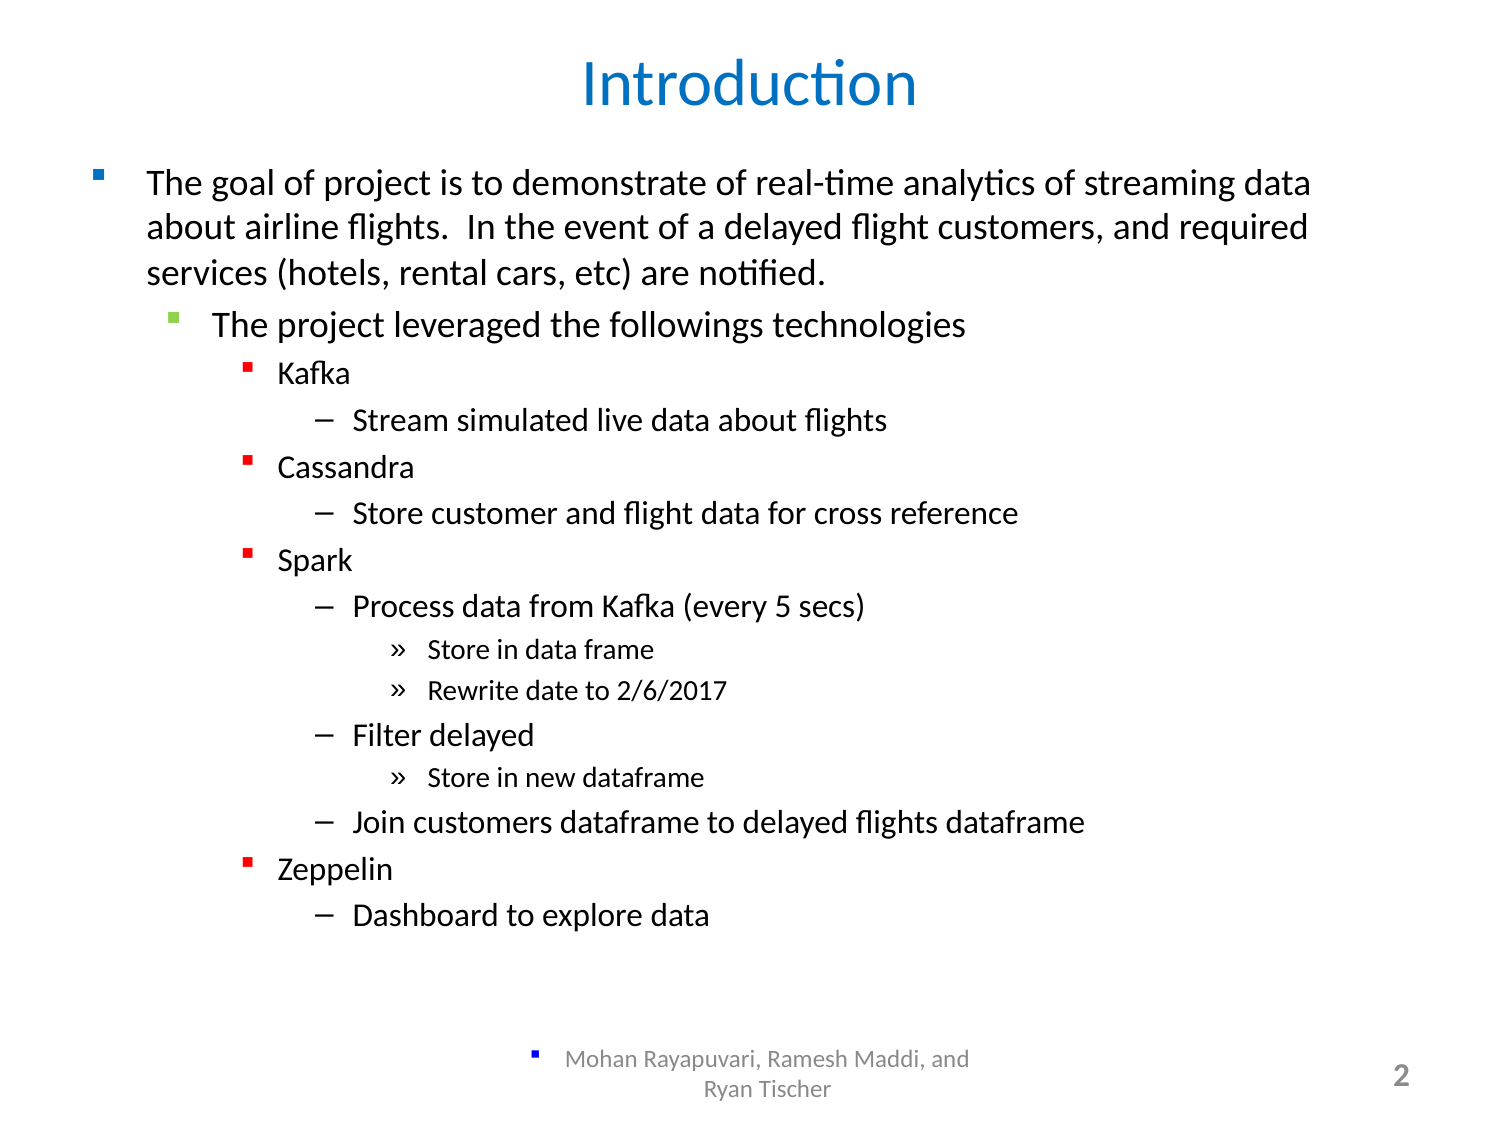

# Introduction
The goal of project is to demonstrate of real-time analytics of streaming data about airline flights.  In the event of a delayed flight customers, and required services (hotels, rental cars, etc) are notified.
The project leveraged the followings technologies
Kafka
Stream simulated live data about flights
Cassandra
Store customer and flight data for cross reference
Spark
Process data from Kafka (every 5 secs)
Store in data frame
Rewrite date to 2/6/2017
Filter delayed
Store in new dataframe
Join customers dataframe to delayed flights dataframe
Zeppelin
Dashboard to explore data
Mohan Rayapuvari, Ramesh Maddi, and Ryan Tischer
2